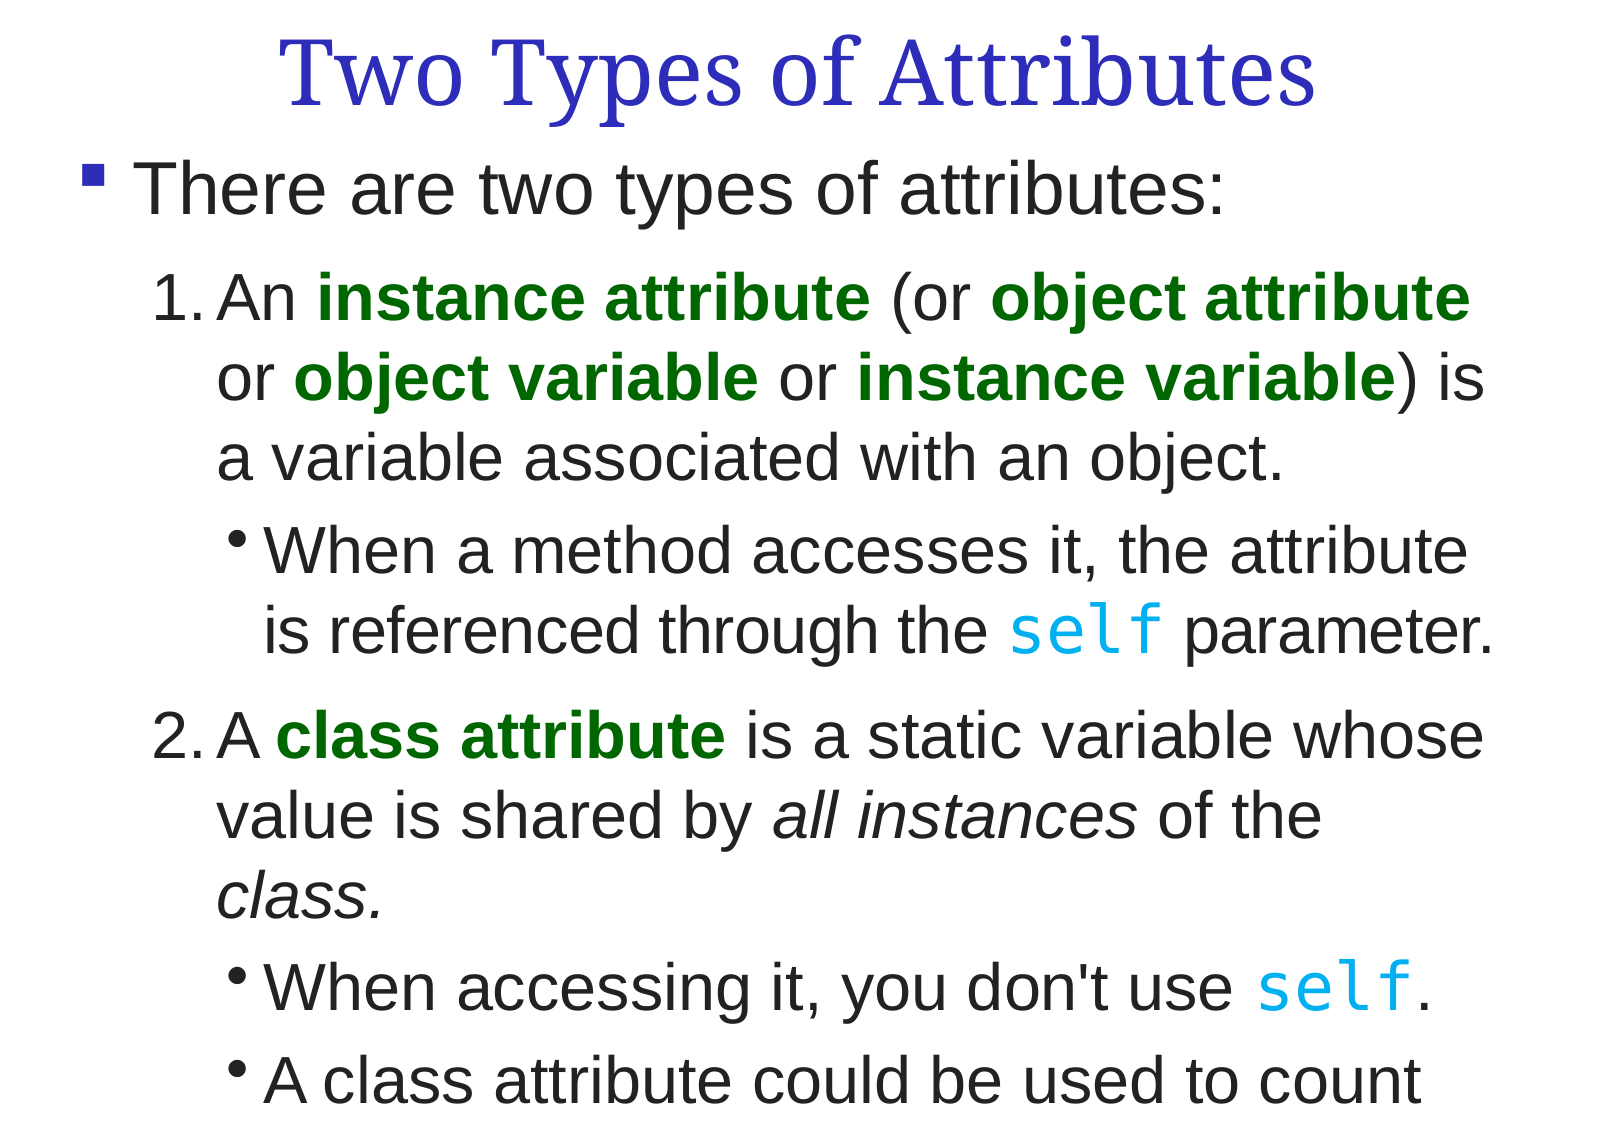

# Two Types of Attributes
There are two types of attributes:
1.	An instance attribute (or object attribute or object variable or instance variable) is a variable associated with an object.
When a method accesses it, the attribute is referenced through the self parameter.
2.	A class attribute is a static variable whose value is shared by all instances of the class.
When accessing it, you don't use self.
A class attribute could be used to count the number of instantiations, for example